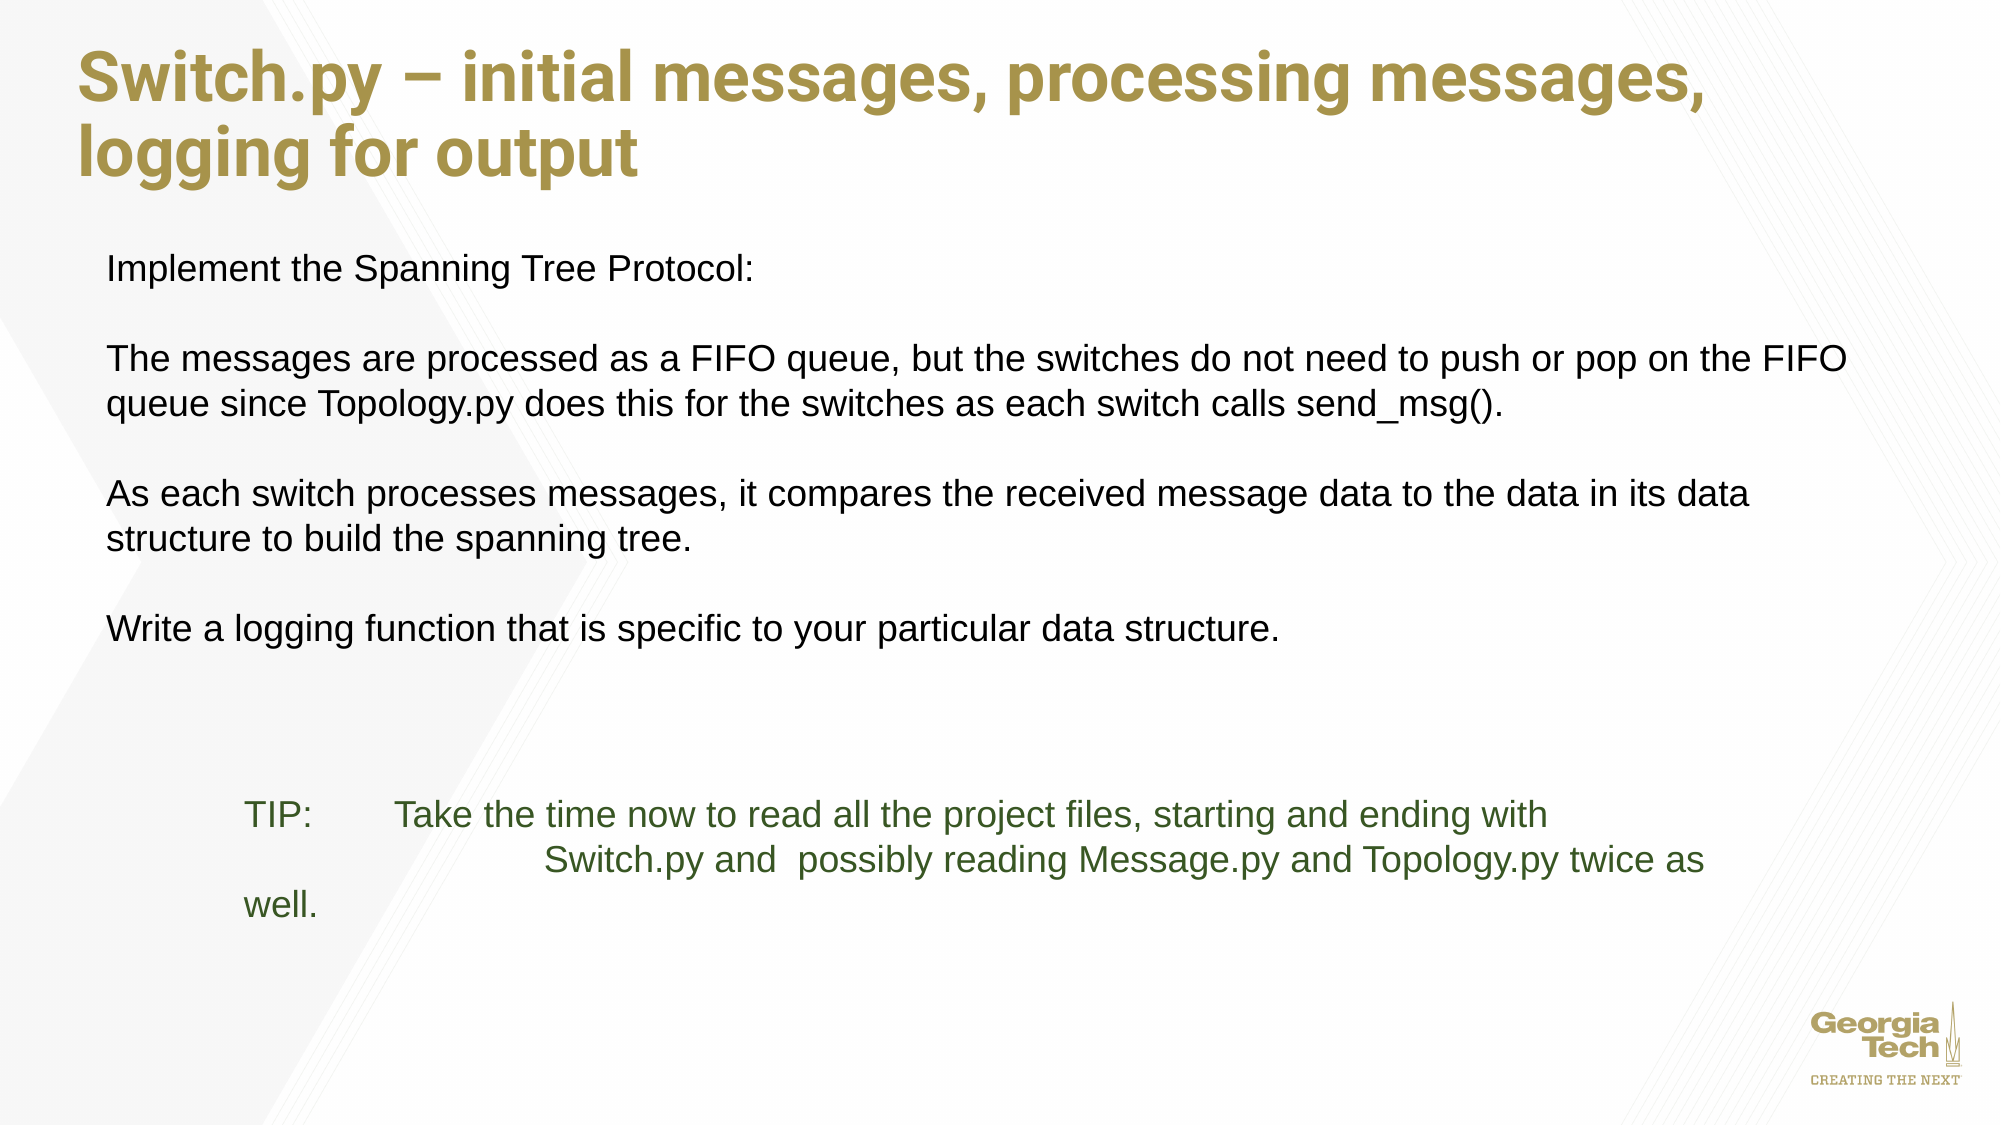

# Switch.py – initial messages, processing messages, logging for output
Implement the Spanning Tree Protocol:

The messages are processed as a FIFO queue, but the switches do not need to push or pop on the FIFO queue since Topology.py does this for the switches as each switch calls send_msg().

As each switch processes messages, it compares the received message data to the data in its data structure to build the spanning tree.

Write a logging function that is specific to your particular data structure.
TIP: 	Take the time now to read all the project files, starting and ending with
		Switch.py and  possibly reading Message.py and Topology.py twice as well.